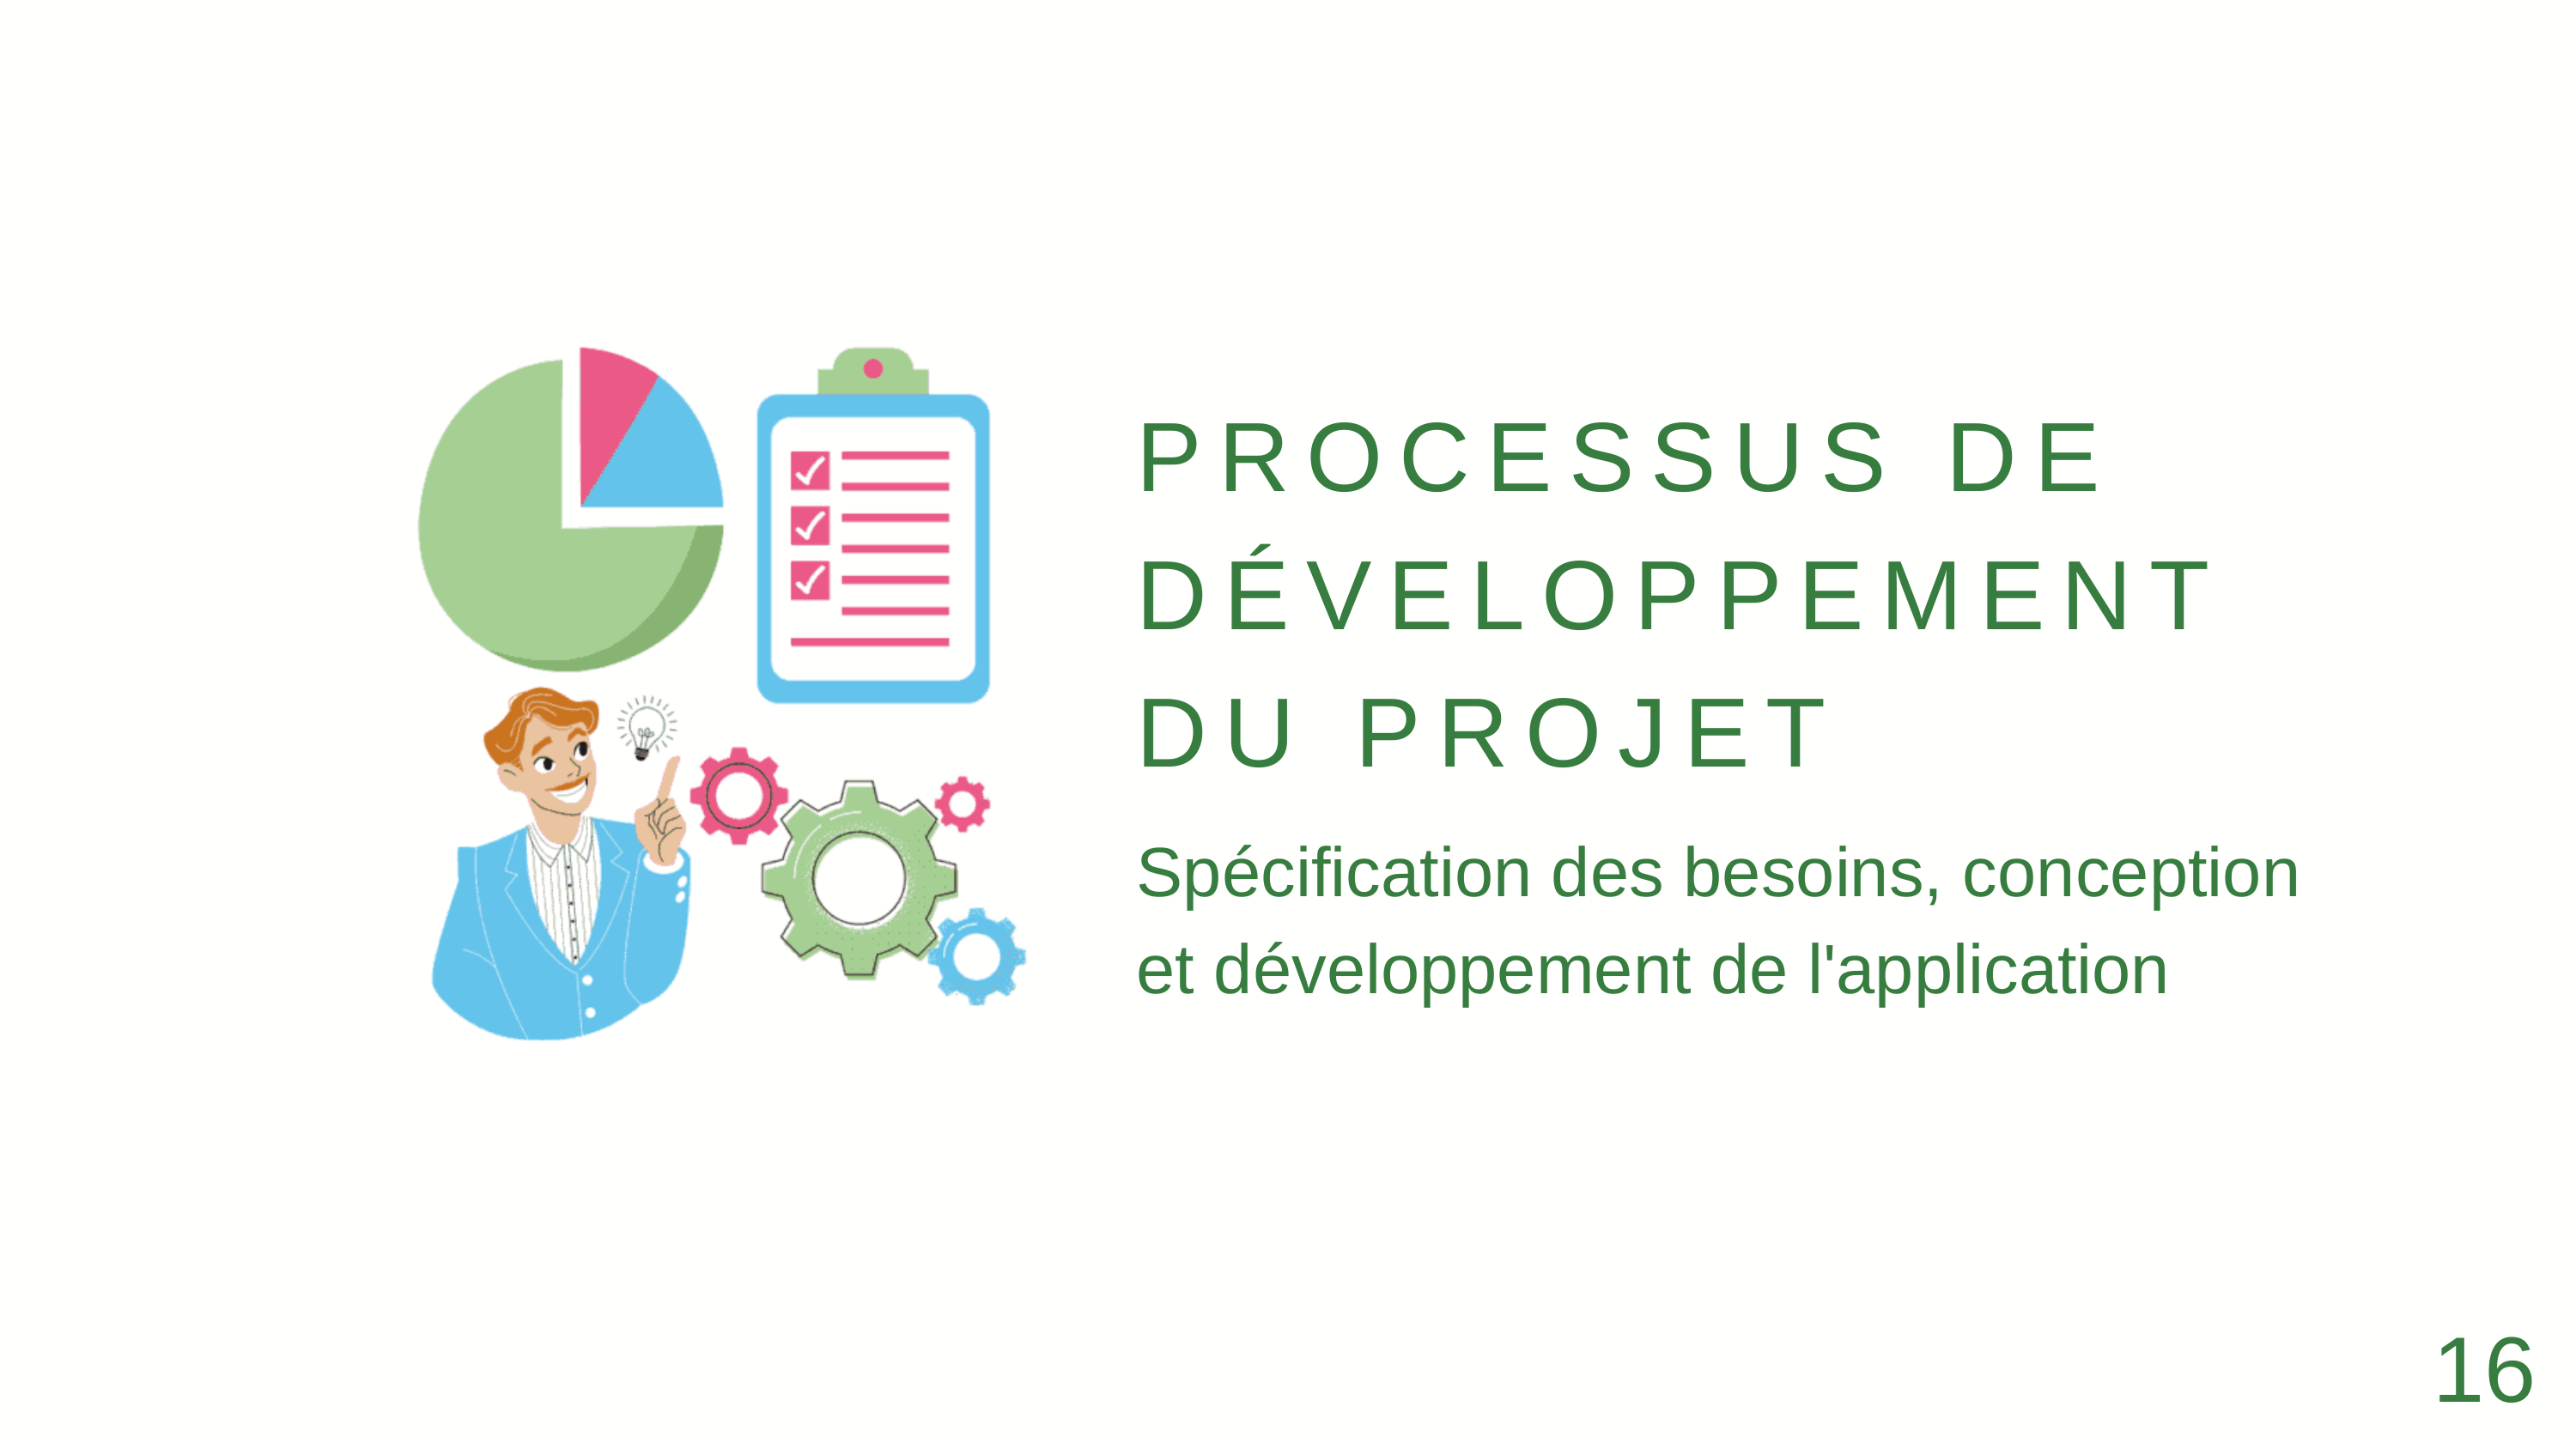

PROCESSUS DE DÉVELOPPEMENT
DU PROJET

Spécification des besoins, conception
et développement de l'application
16